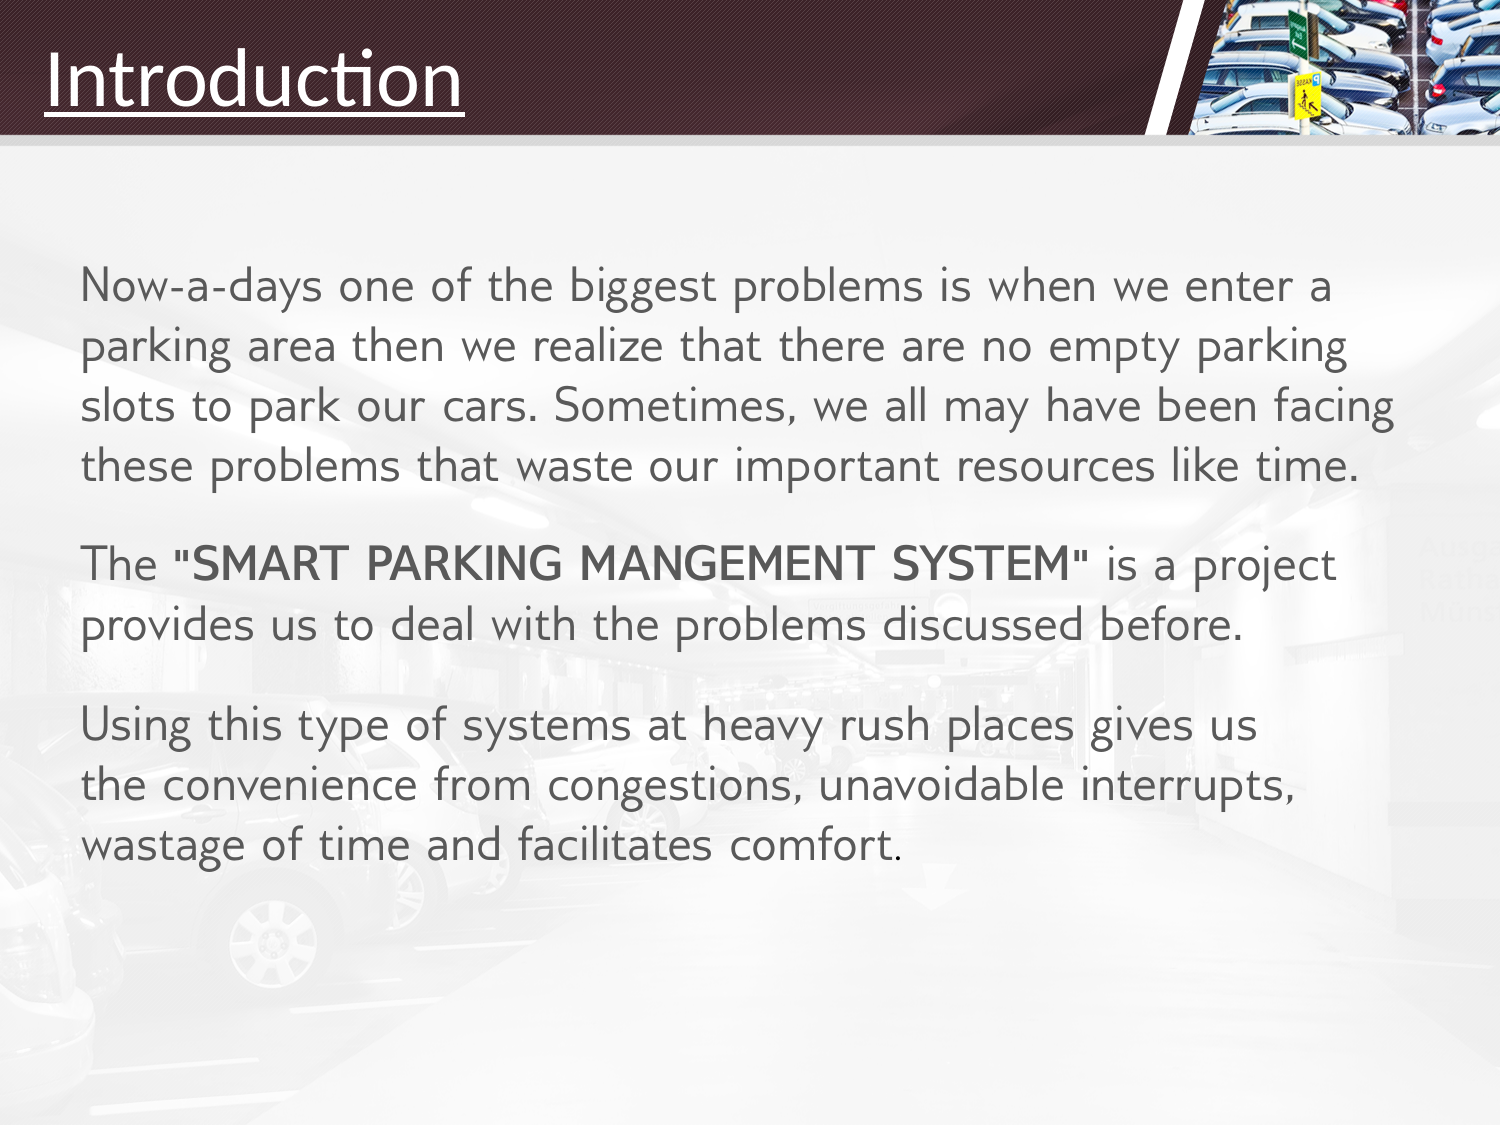

# Introduction
Now-a-days one of the biggest problems is when we enter a parking area then we realize that there are no empty parking slots to park our cars. Sometimes, we all may have been facing these problems that waste our important resources like time.
The "SMART PARKING MANGEMENT SYSTEM" is a project provides us to deal with the problems discussed before.
Using this type of systems at heavy rush places gives us the convenience from congestions, unavoidable interrupts, wastage of time and facilitates comfort.